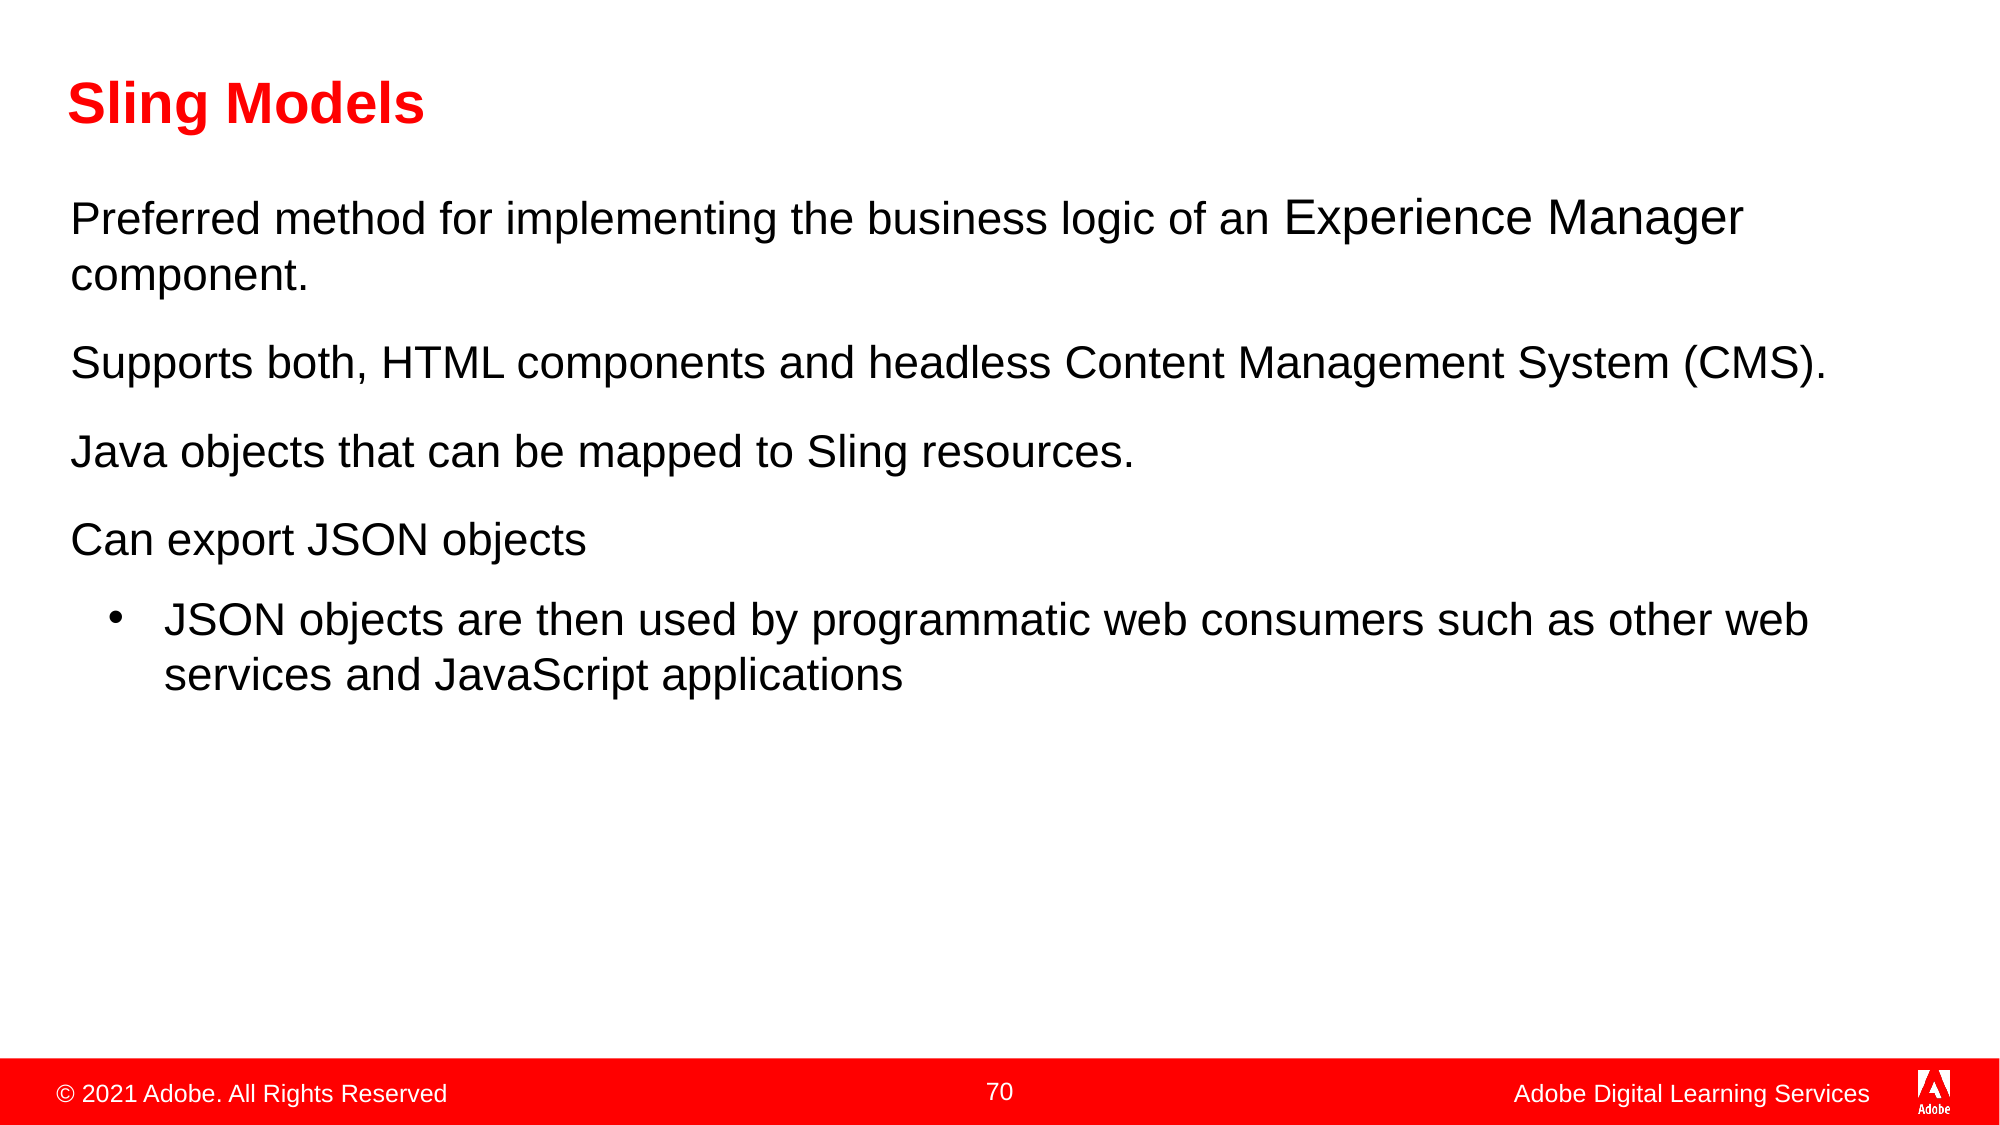

# Sling Models
Preferred method for implementing the business logic of an Experience Manager component.
Supports both, HTML components and headless Content Management System (CMS).
Java objects that can be mapped to Sling resources.
Can export JSON objects
JSON objects are then used by programmatic web consumers such as other web services and JavaScript applications